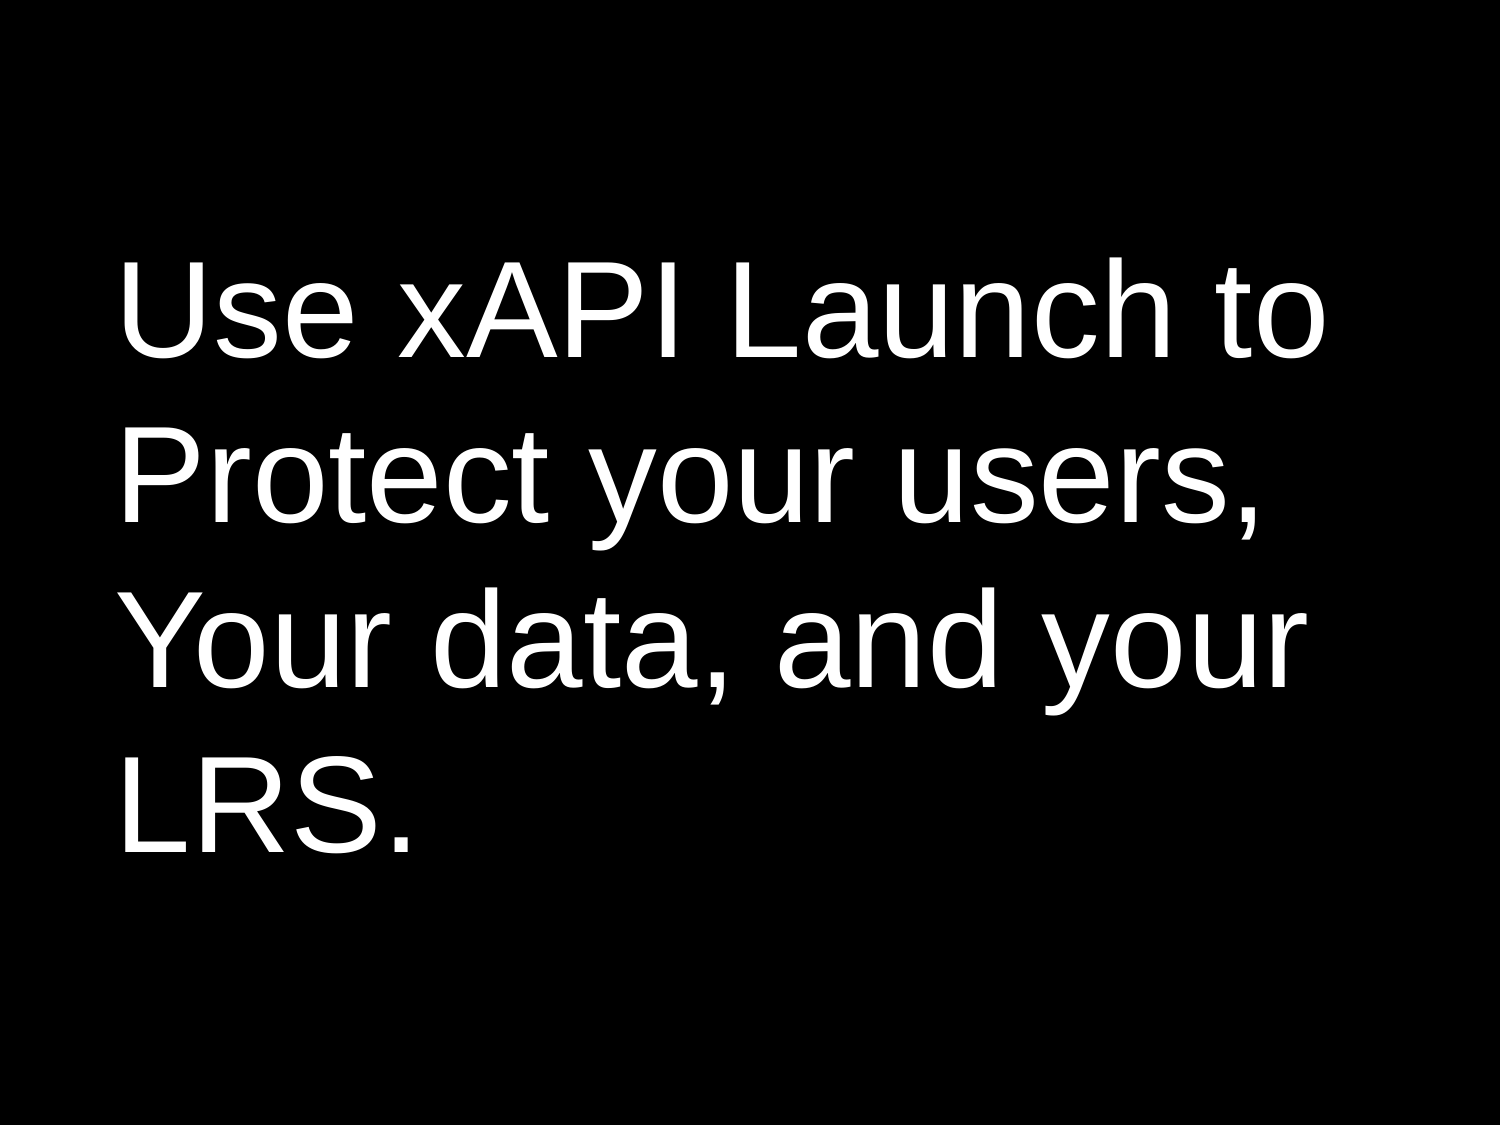

Use xAPI Launch to  Protect your users,
Your data, and your LRS.